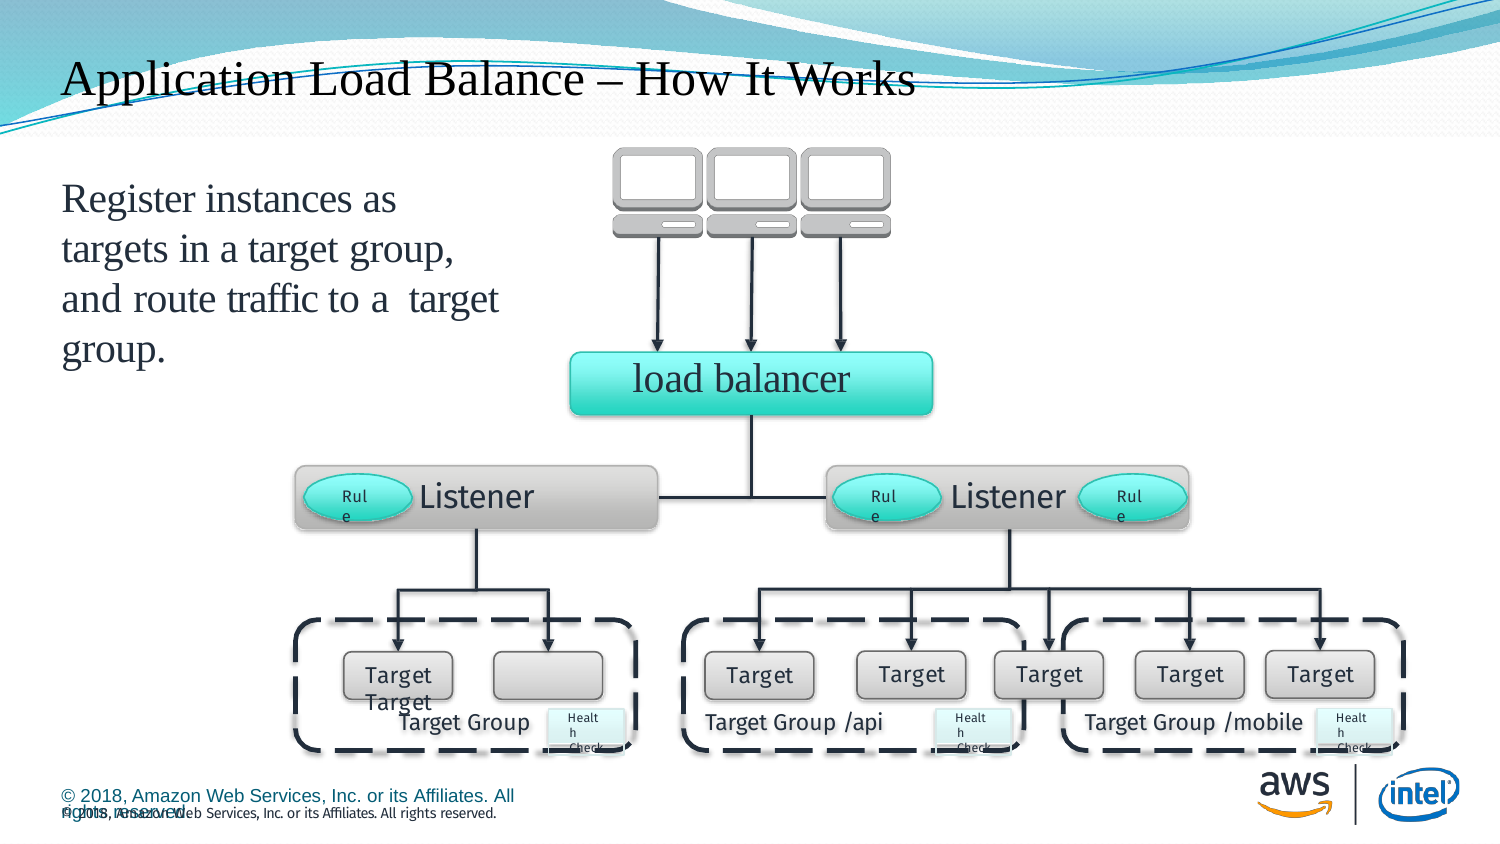

# Application Load Balance – How It Works

Register instances as  targets in a target group,  and route traffic to a  target group.
load balancer

Listener
Listener

Rule
Rule
Rule

Target
Target
Target
Target
Target	Target
Target

Target Group
Target Group /api
Target Group /mobile

Health  Check

Health  Check

Health  Check

© 2018, Amazon Web Services, Inc. or its Affiliates. All rights reserved.
© 2018, Amazon Web Services, Inc. or its Affiliates. All rights reserved.